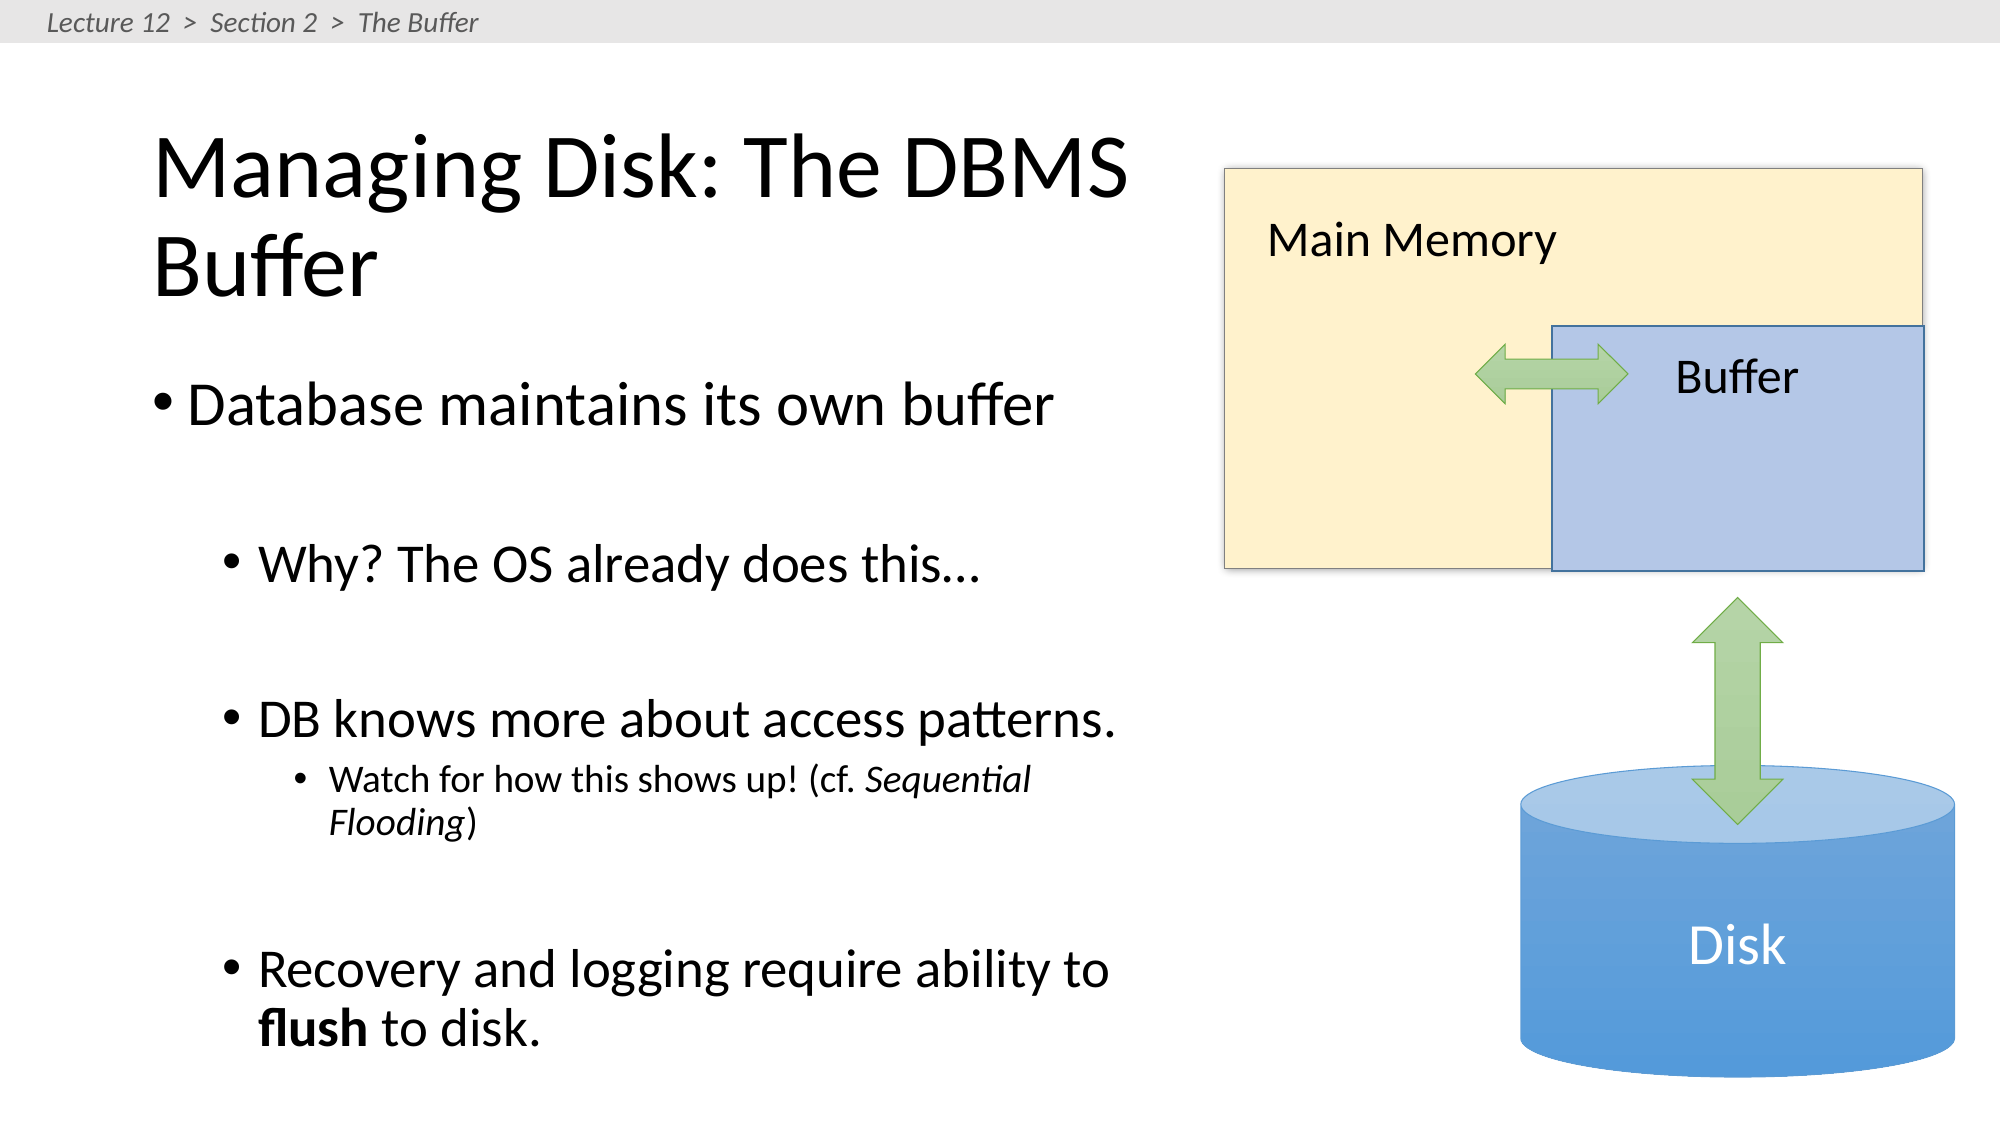

Lecture 12  >  Section 2  >  The Buffer
# Managing Disk: The DBMS Buffer

Main Memory

Buffer

Database maintains its own buffer

Why? The OS already does this…

DB knows more about access patterns.
Watch for how this shows up! (cf. Sequential Flooding)

Recovery and logging require ability to flush to disk.

Disk